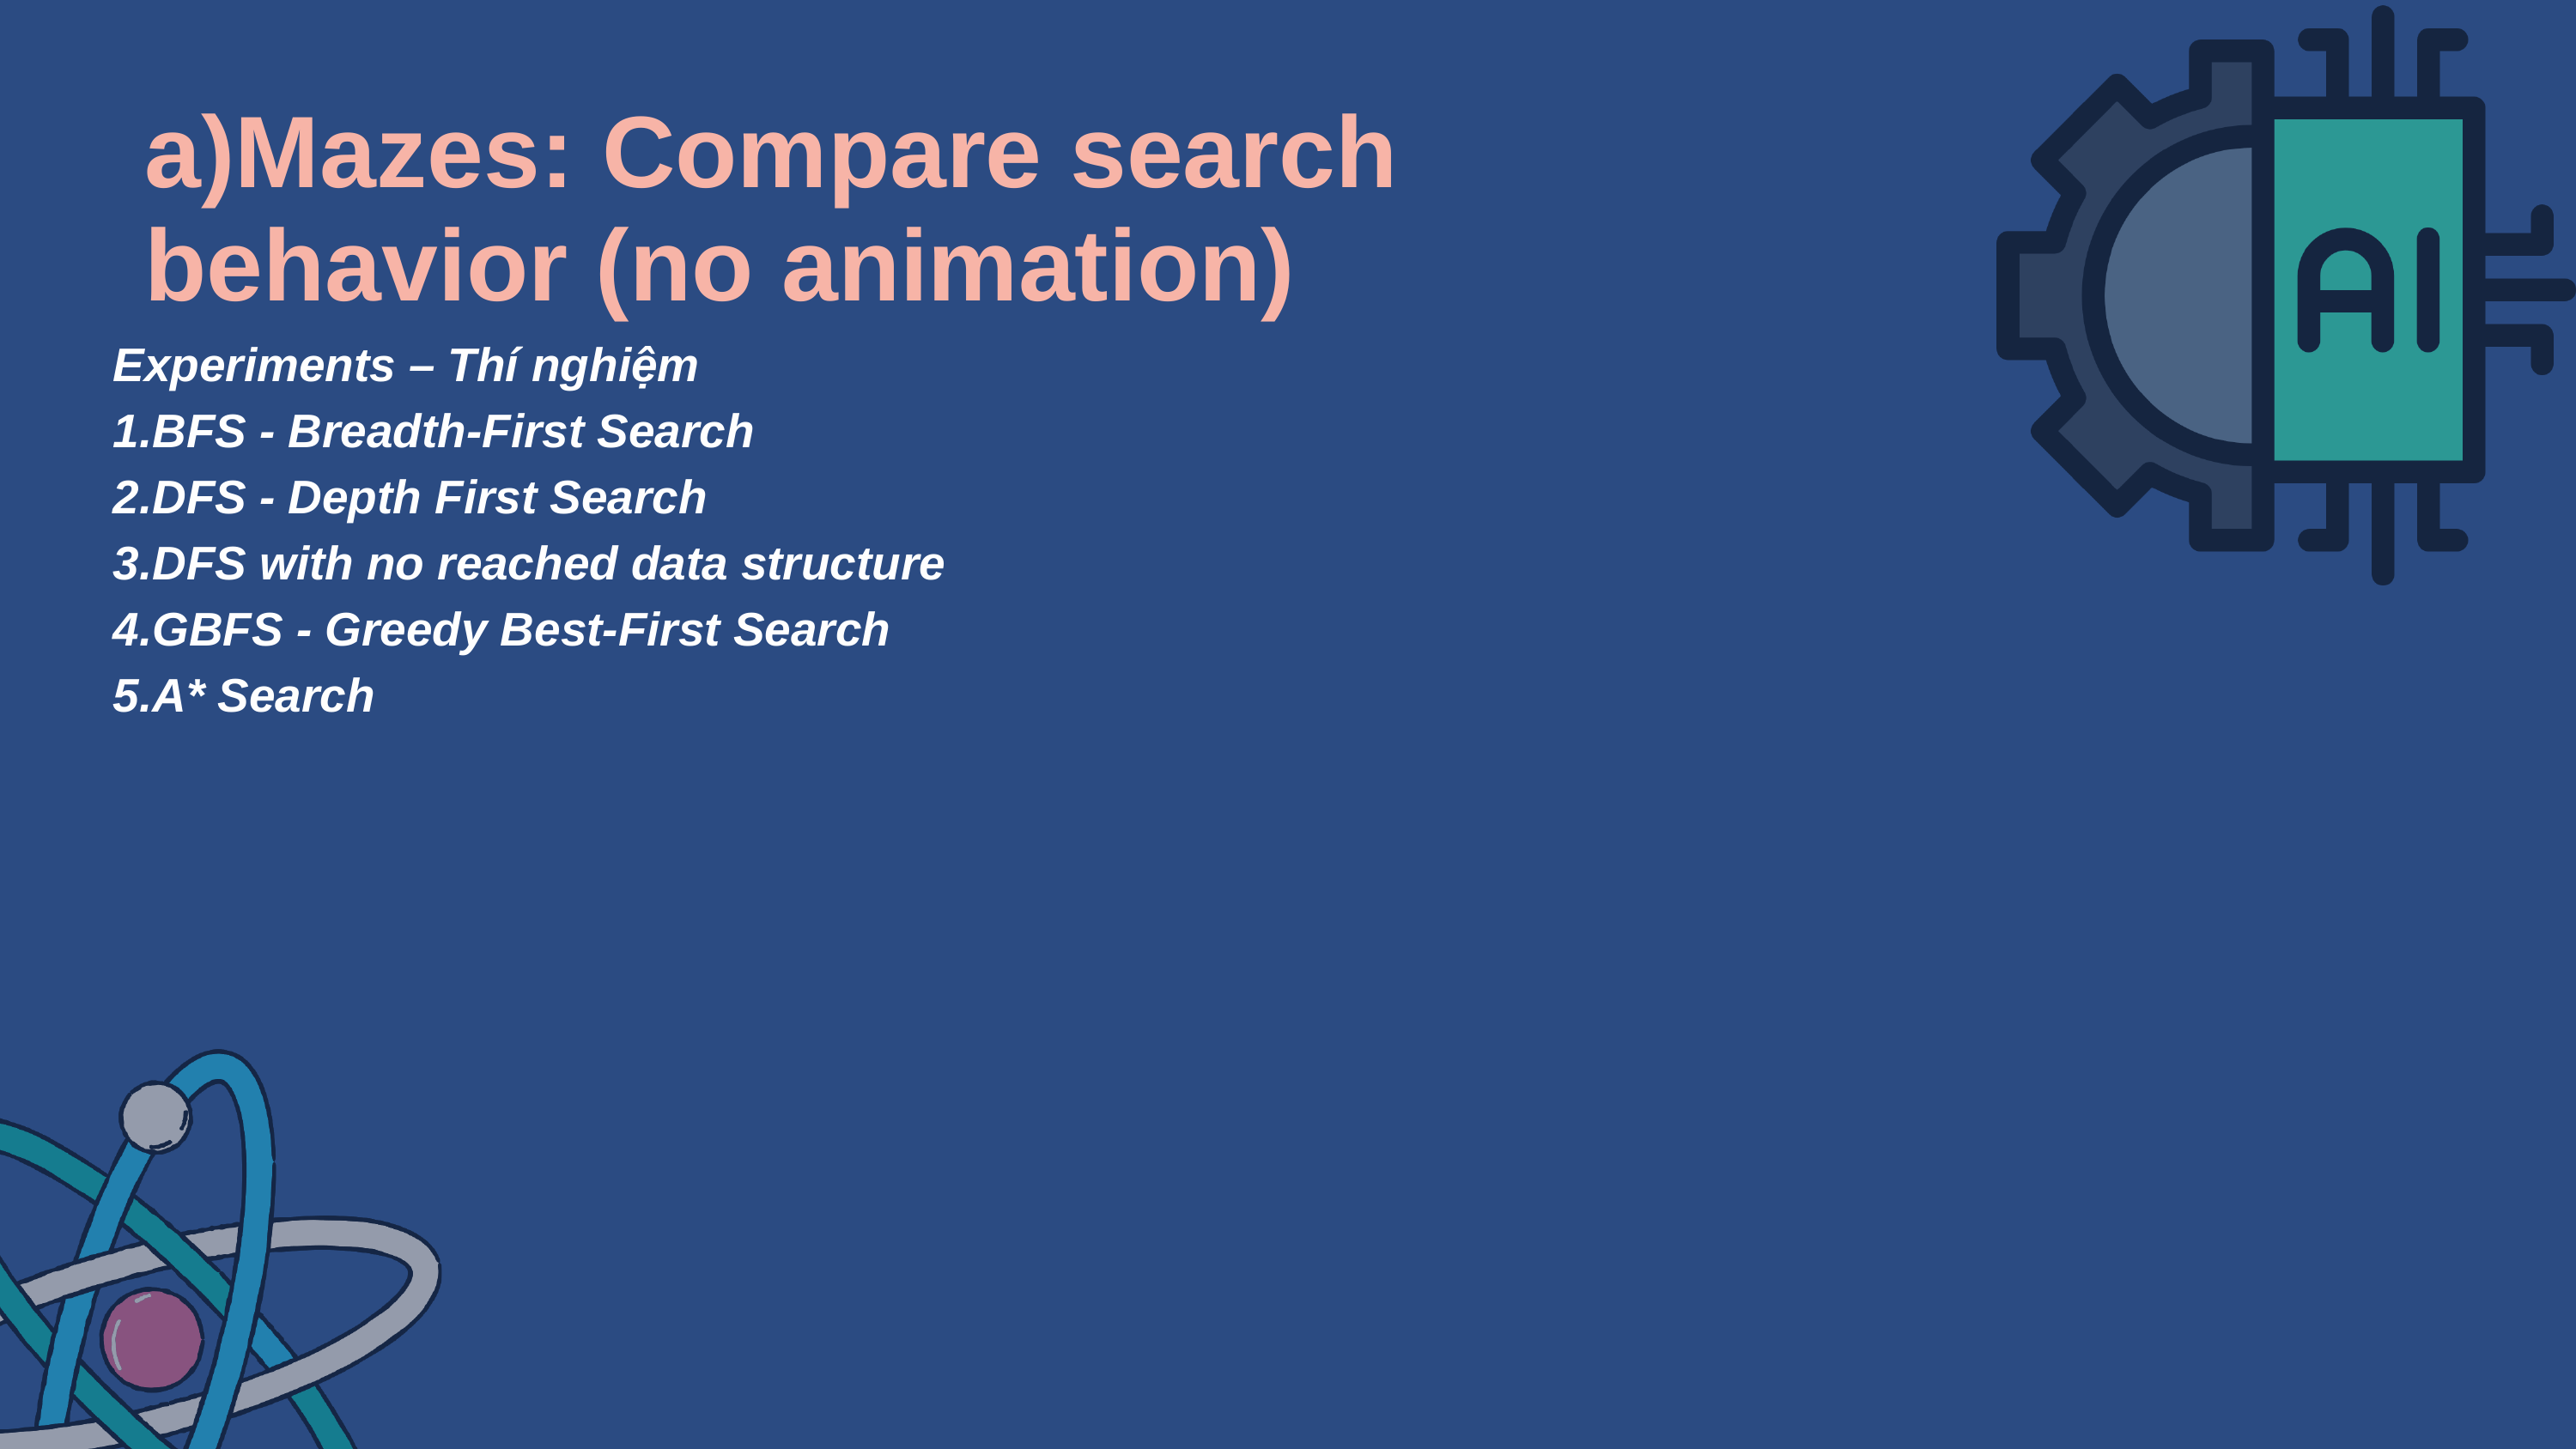

a)Mazes: Compare search behavior (no animation)
Experiments – Thí nghiệm
1.BFS - Breadth-First Search
2.DFS - Depth First Search
3.DFS with no reached data structure
4.GBFS - Greedy Best-First Search
5.A* Search